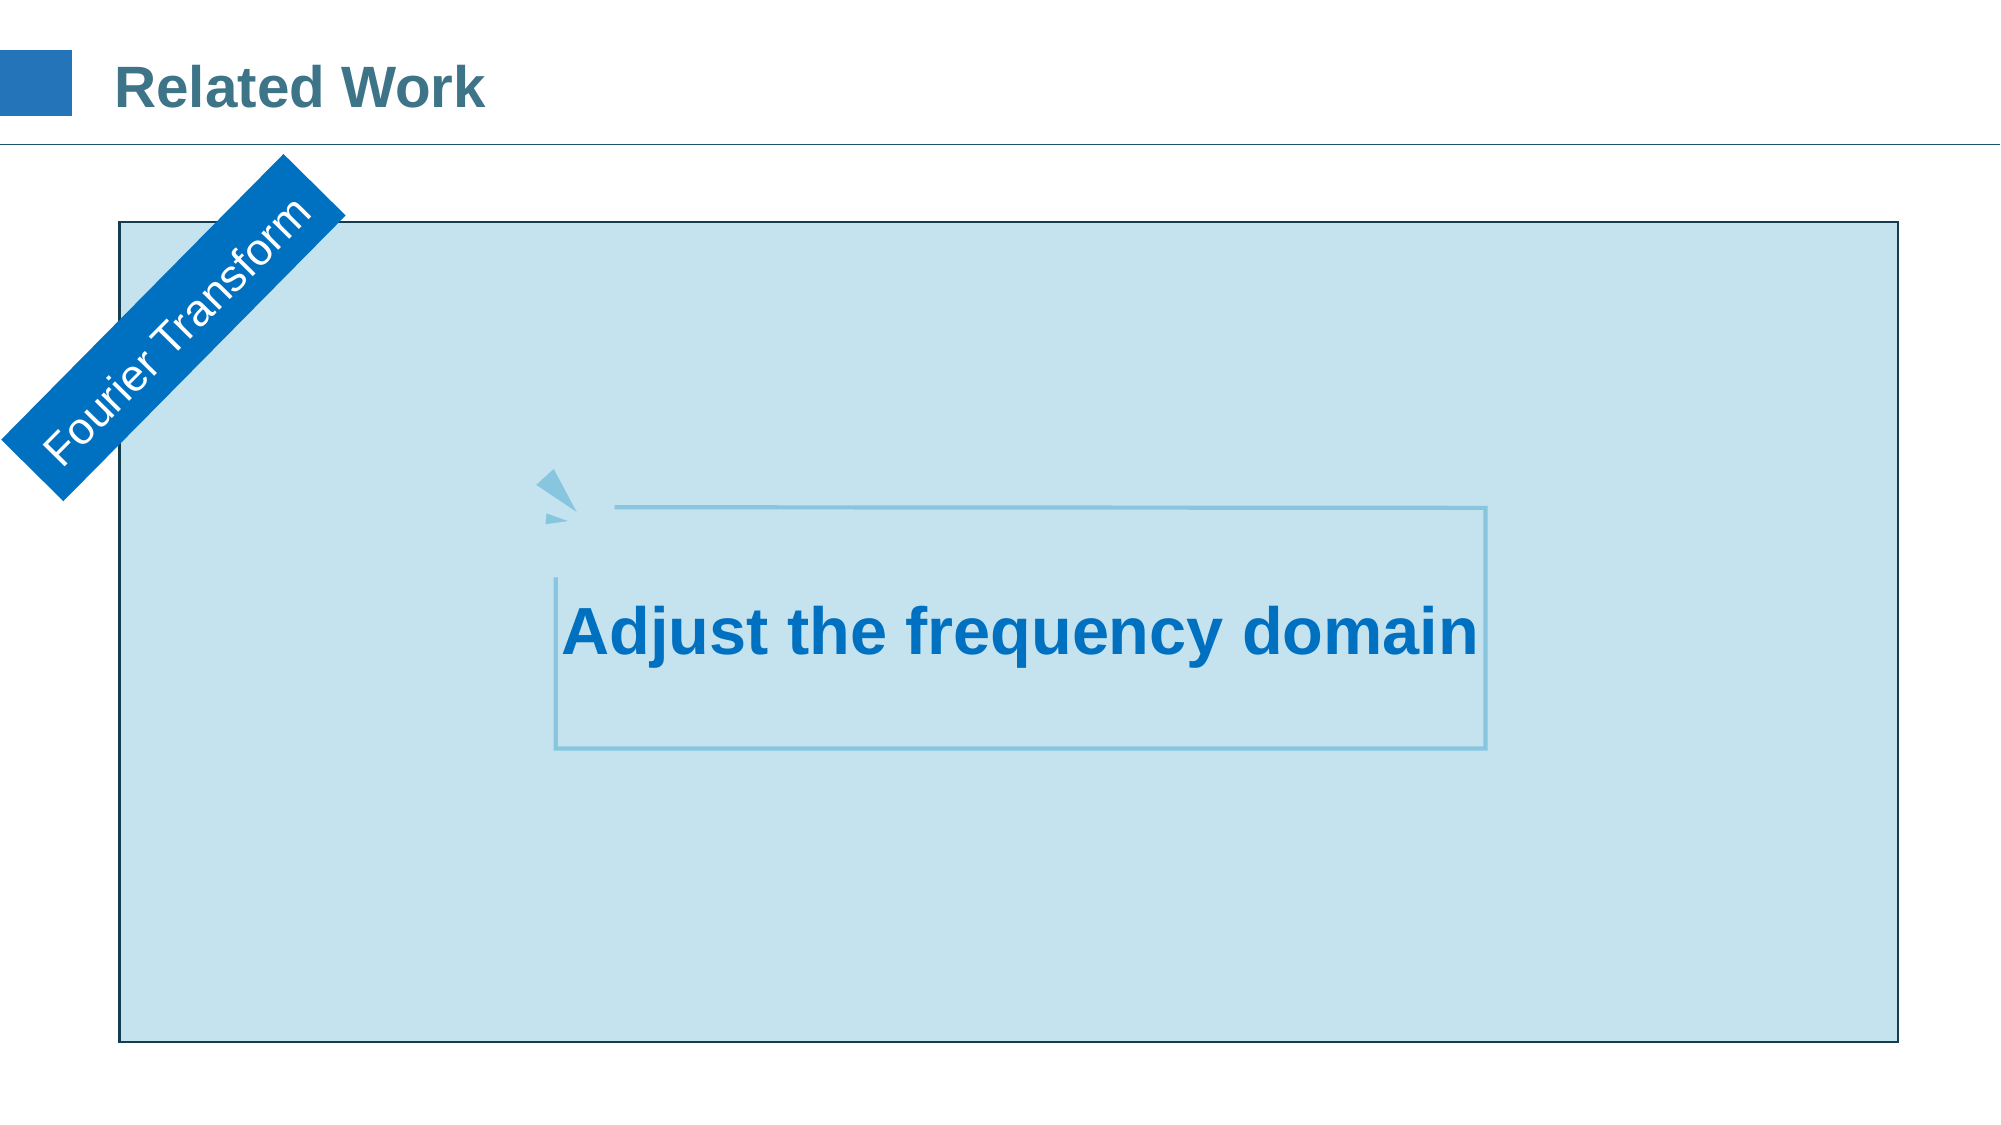

Related Work

Fourier Transform

Adjust the frequency domain